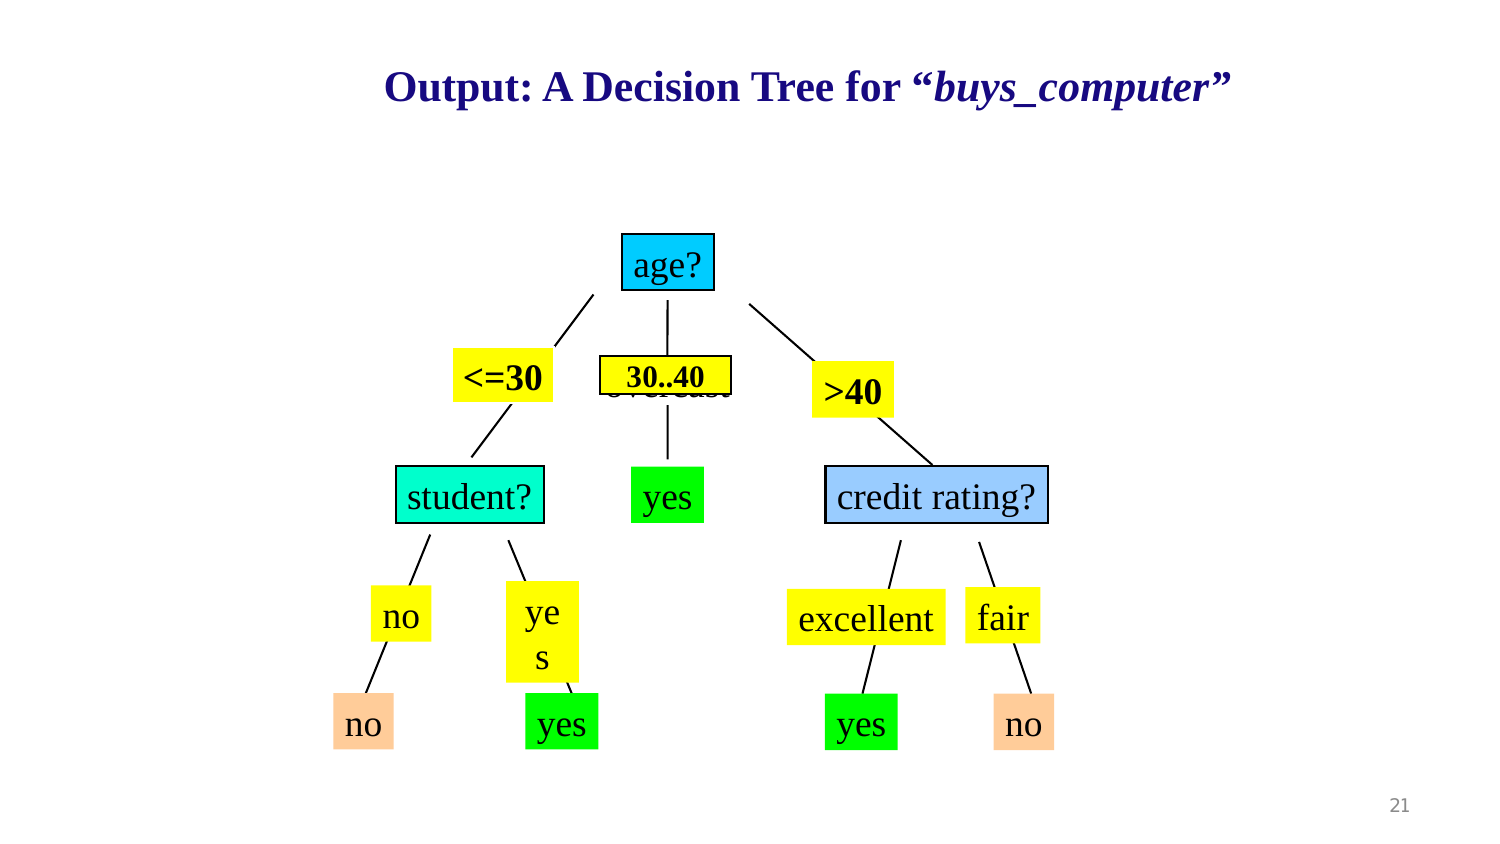

# Output: A Decision Tree for “buys_computer”
age?

<=30
overcast
30..40
>40

student?
credit rating?
yes

yes
no
fair
excellent
no
yes
yes
no
21